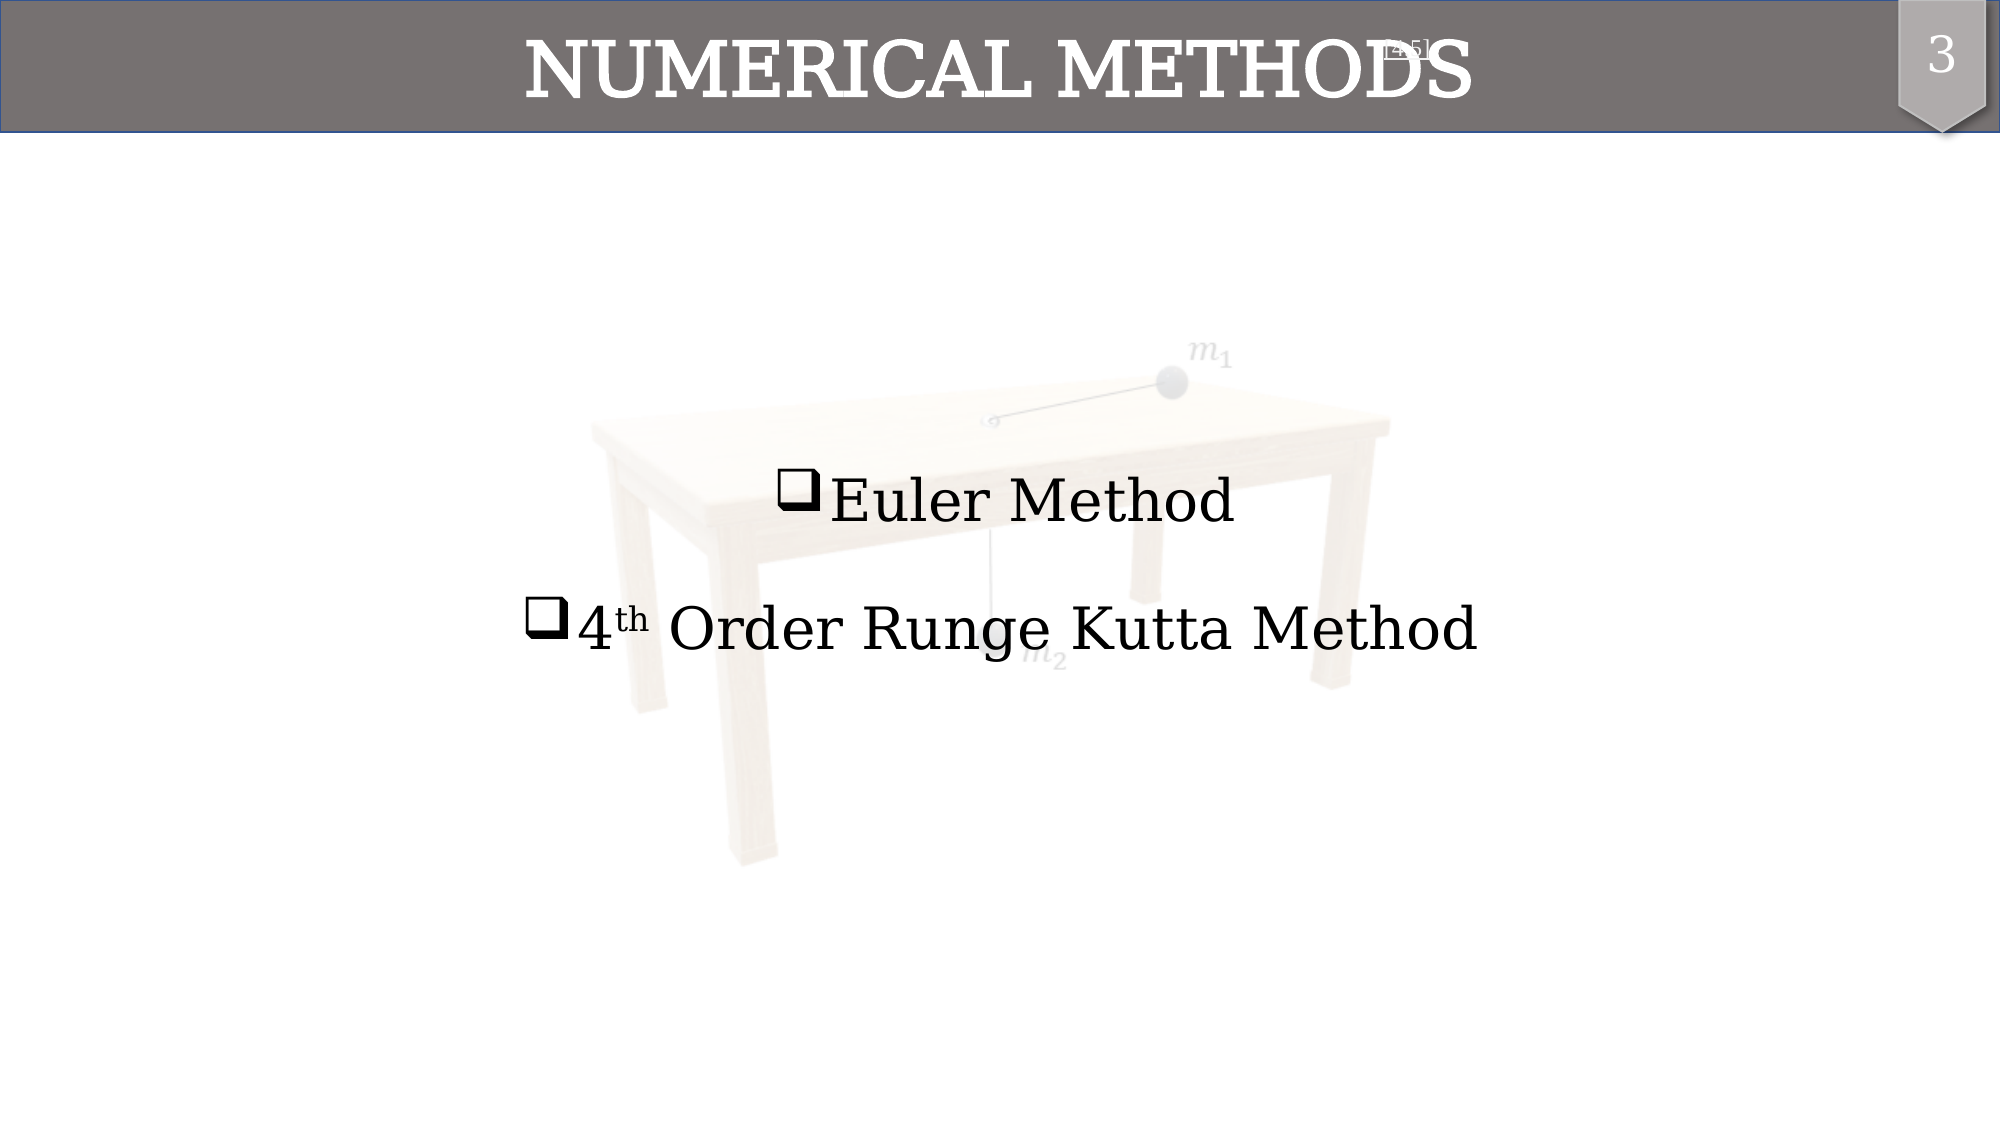

NUMERICAL METHODS
3
[4,5]
Euler Method
4th Order Runge Kutta Method